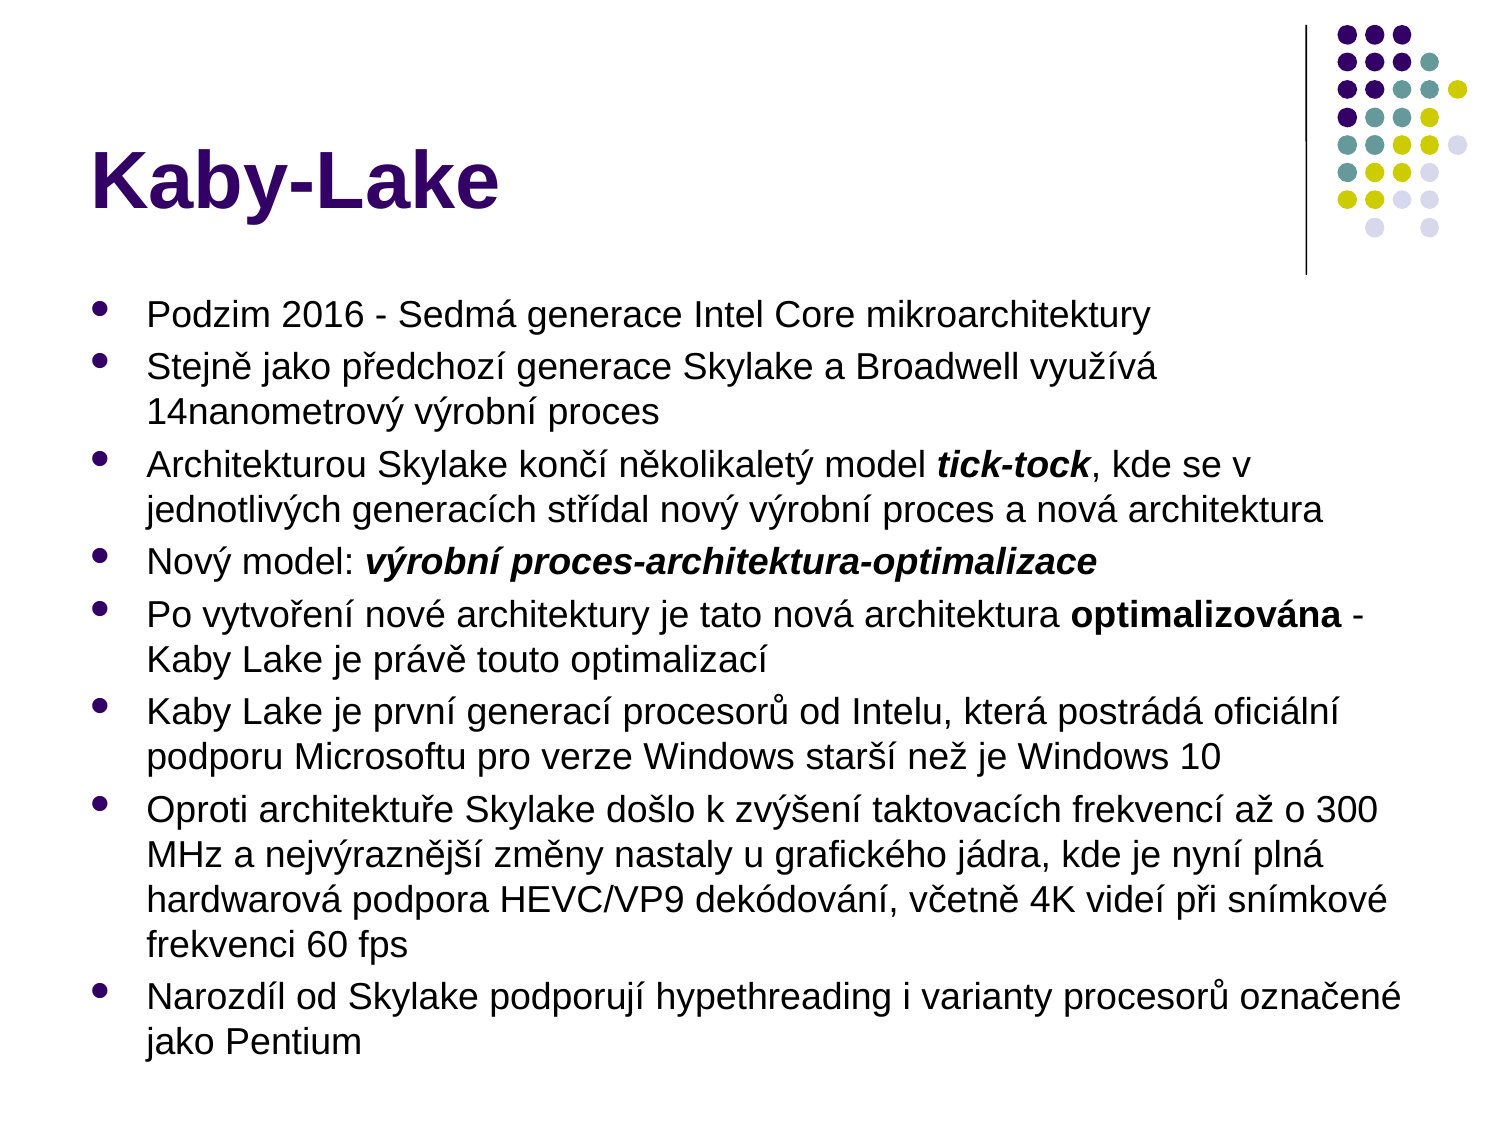

# Kaby-Lake
Podzim 2016 - Sedmá generace Intel Core mikroarchitektury
Stejně jako předchozí generace Skylake a Broadwell využívá 14nanometrový výrobní proces
Architekturou Skylake končí několikaletý model tick-tock, kde se v jednotlivých generacích střídal nový výrobní proces a nová architektura
Nový model: výrobní proces-architektura-optimalizace
Po vytvoření nové architektury je tato nová architektura optimalizována - Kaby Lake je právě touto optimalizací
Kaby Lake je první generací procesorů od Intelu, která postrádá oficiální podporu Microsoftu pro verze Windows starší než je Windows 10
Oproti architektuře Skylake došlo k zvýšení taktovacích frekvencí až o 300 MHz a nejvýraznější změny nastaly u grafického jádra, kde je nyní plná hardwarová podpora HEVC/VP9 dekódování, včetně 4K videí při snímkové frekvenci 60 fps
Narozdíl od Skylake podporují hypethreading i varianty procesorů označené jako Pentium